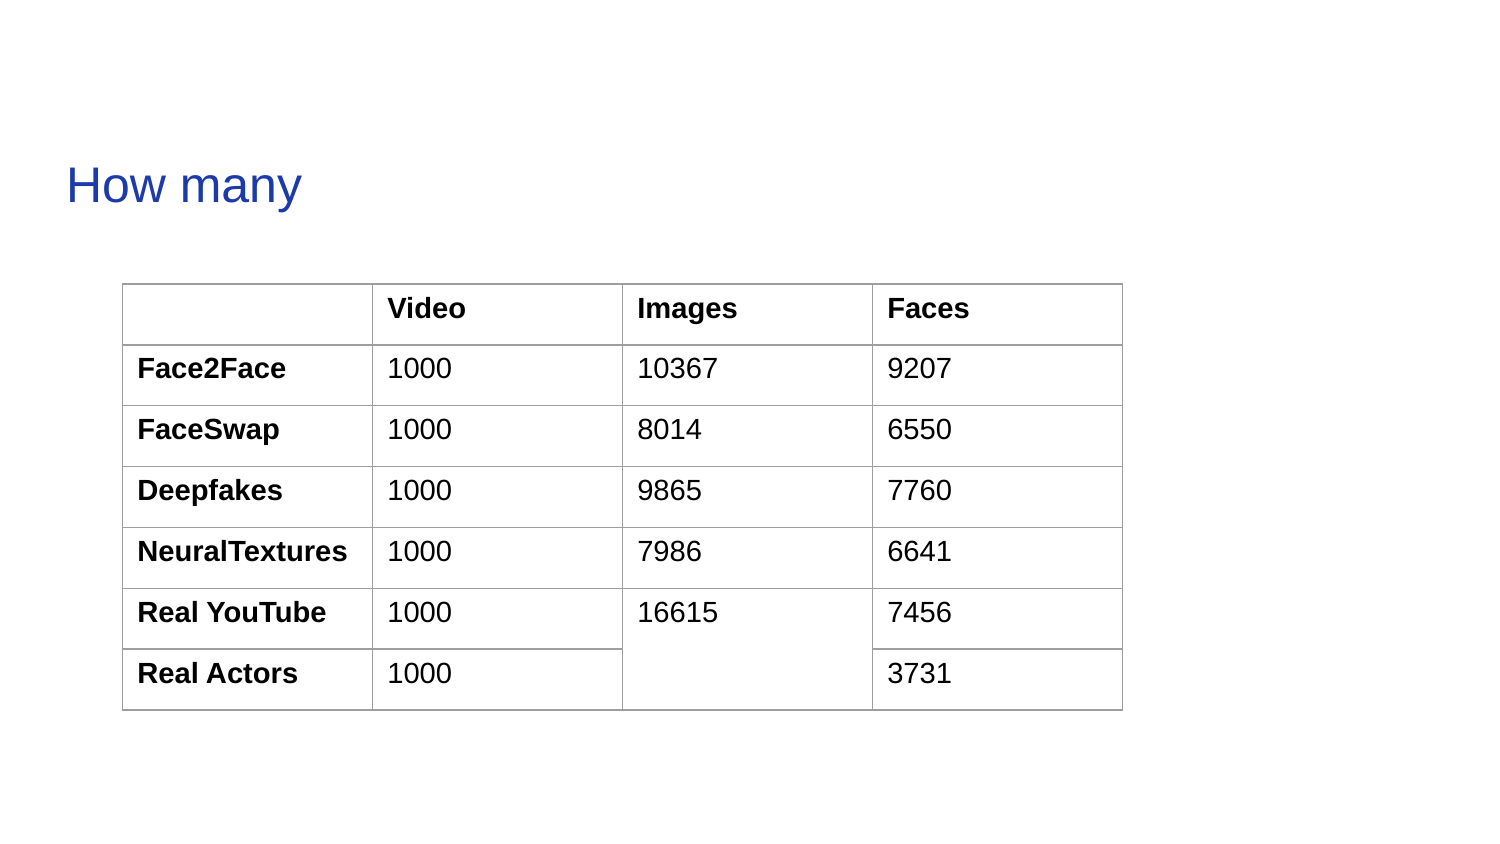

# How many
|  | Video | Images | Faces |
| --- | --- | --- | --- |
| Face2Face | 1000 | 10367 | 9207 |
| FaceSwap | 1000 | 8014 | 6550 |
| Deepfakes | 1000 | 9865 | 7760 |
| NeuralTextures | 1000 | 7986 | 6641 |
| Real YouTube | 1000 | 16615 | 7456 |
| Real Actors | 1000 |  | 3731 |